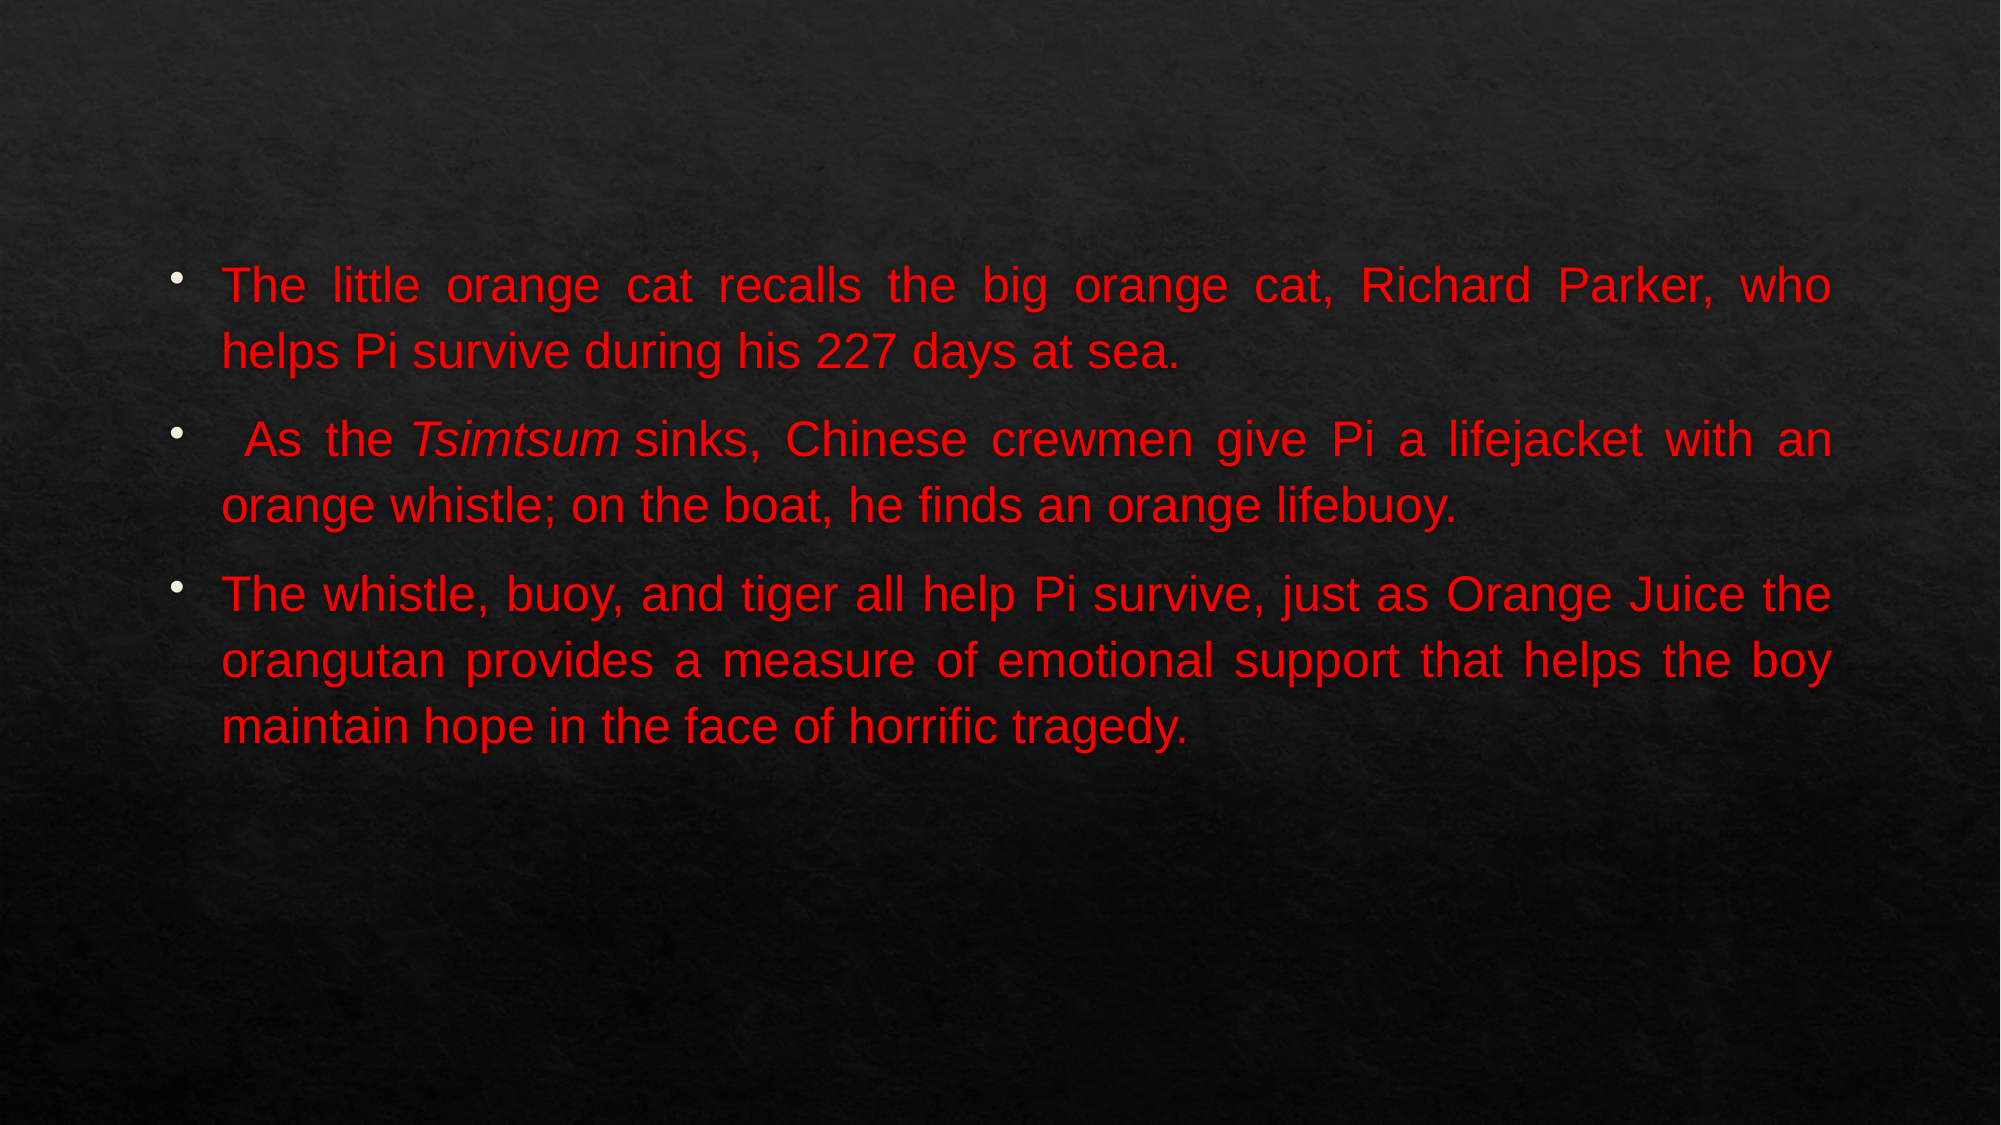

The little orange cat recalls the big orange cat, Richard Parker, who helps Pi survive during his 227 days at sea.
 As the Tsimtsum sinks, Chinese crewmen give Pi a lifejacket with an orange whistle; on the boat, he finds an orange lifebuoy.
The whistle, buoy, and tiger all help Pi survive, just as Orange Juice the orangutan provides a measure of emotional support that helps the boy maintain hope in the face of horrific tragedy.